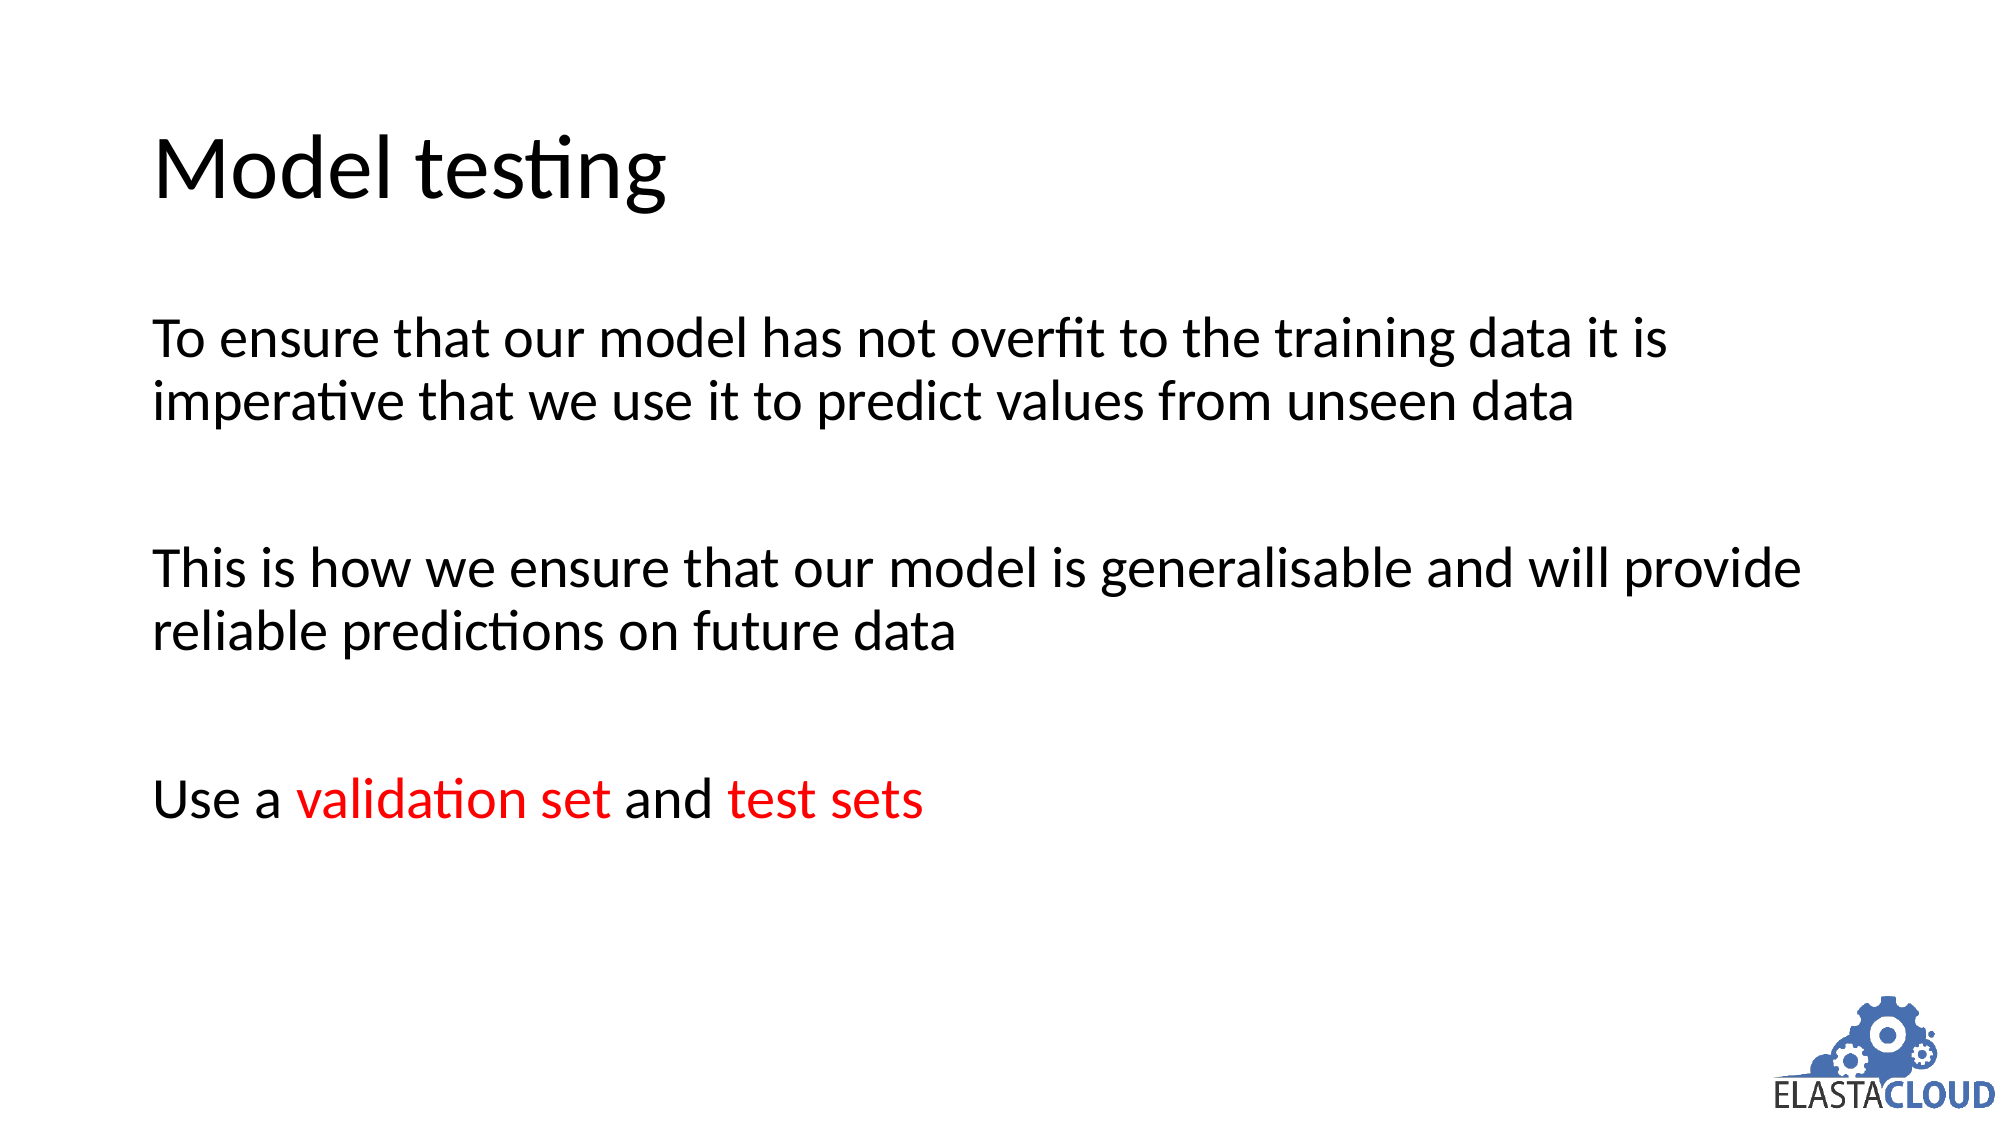

# Model testing
To ensure that our model has not overfit to the training data it is imperative that we use it to predict values from unseen data

This is how we ensure that our model is generalisable and will provide reliable predictions on future data

Use a validation set and test sets